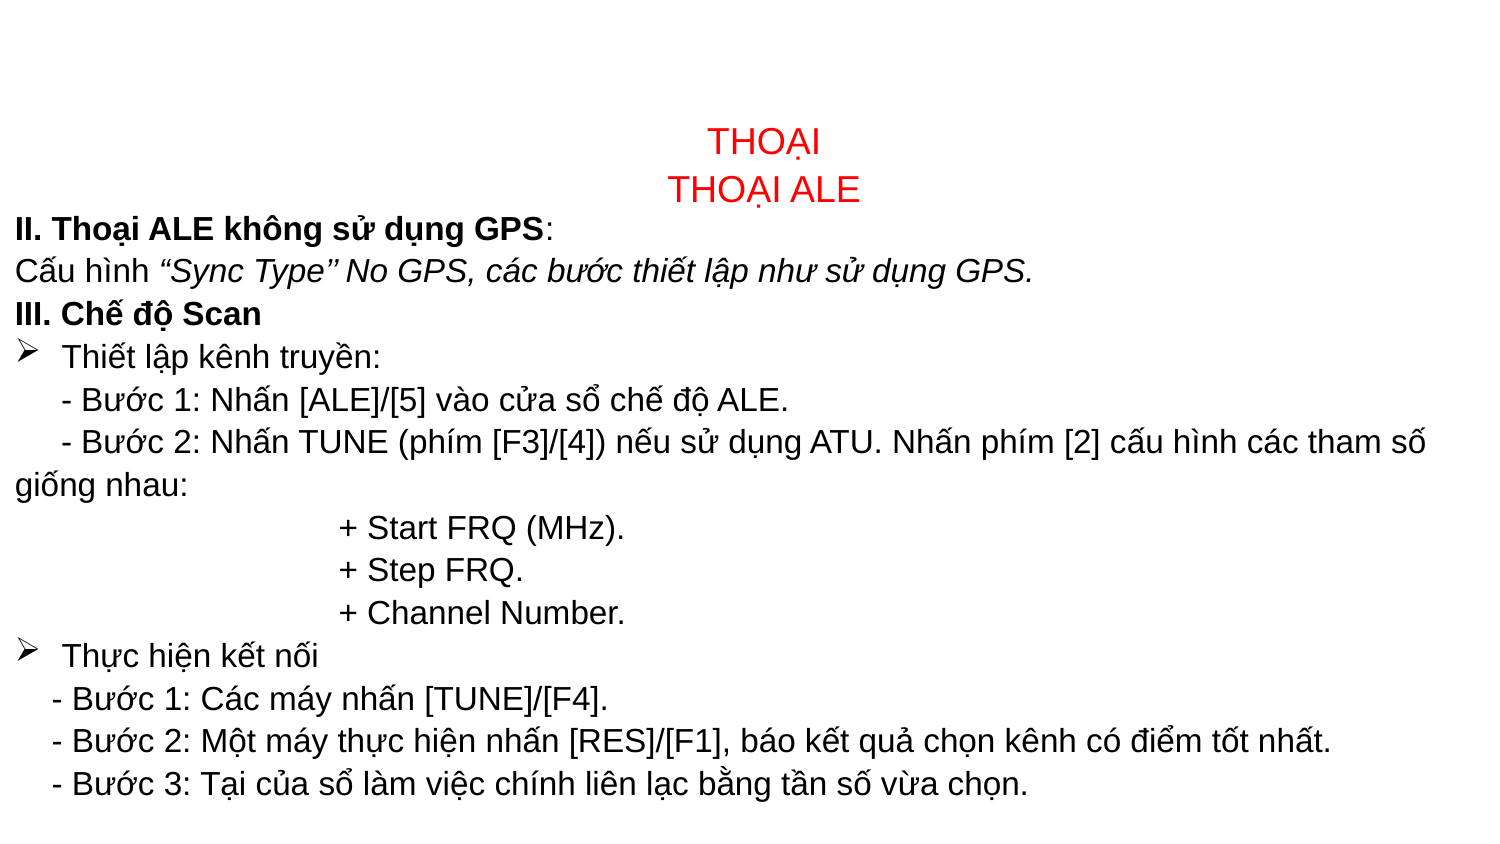

THOẠI
THOẠI ALE
II. Thoại ALE không sử dụng GPS:
Cấu hình “Sync Type’’ No GPS, các bước thiết lập như sử dụng GPS.
III. Chế độ Scan
Thiết lập kênh truyền:
     - Bước 1: Nhấn [ALE]/[5] vào cửa sổ chế độ ALE.
     - Bước 2: Nhấn TUNE (phím [F3]/[4]) nếu sử dụng ATU. Nhấn phím [2] cấu hình các tham số giống nhau:
                                   + Start FRQ (MHz).
                                   + Step FRQ.
                                   + Channel Number.
Thực hiện kết nối
    - Bước 1: Các máy nhấn [TUNE]/[F4].
    - Bước 2: Một máy thực hiện nhấn [RES]/[F1], báo kết quả chọn kênh có điểm tốt nhất.
    - Bước 3: Tại của sổ làm việc chính liên lạc bằng tần số vừa chọn.